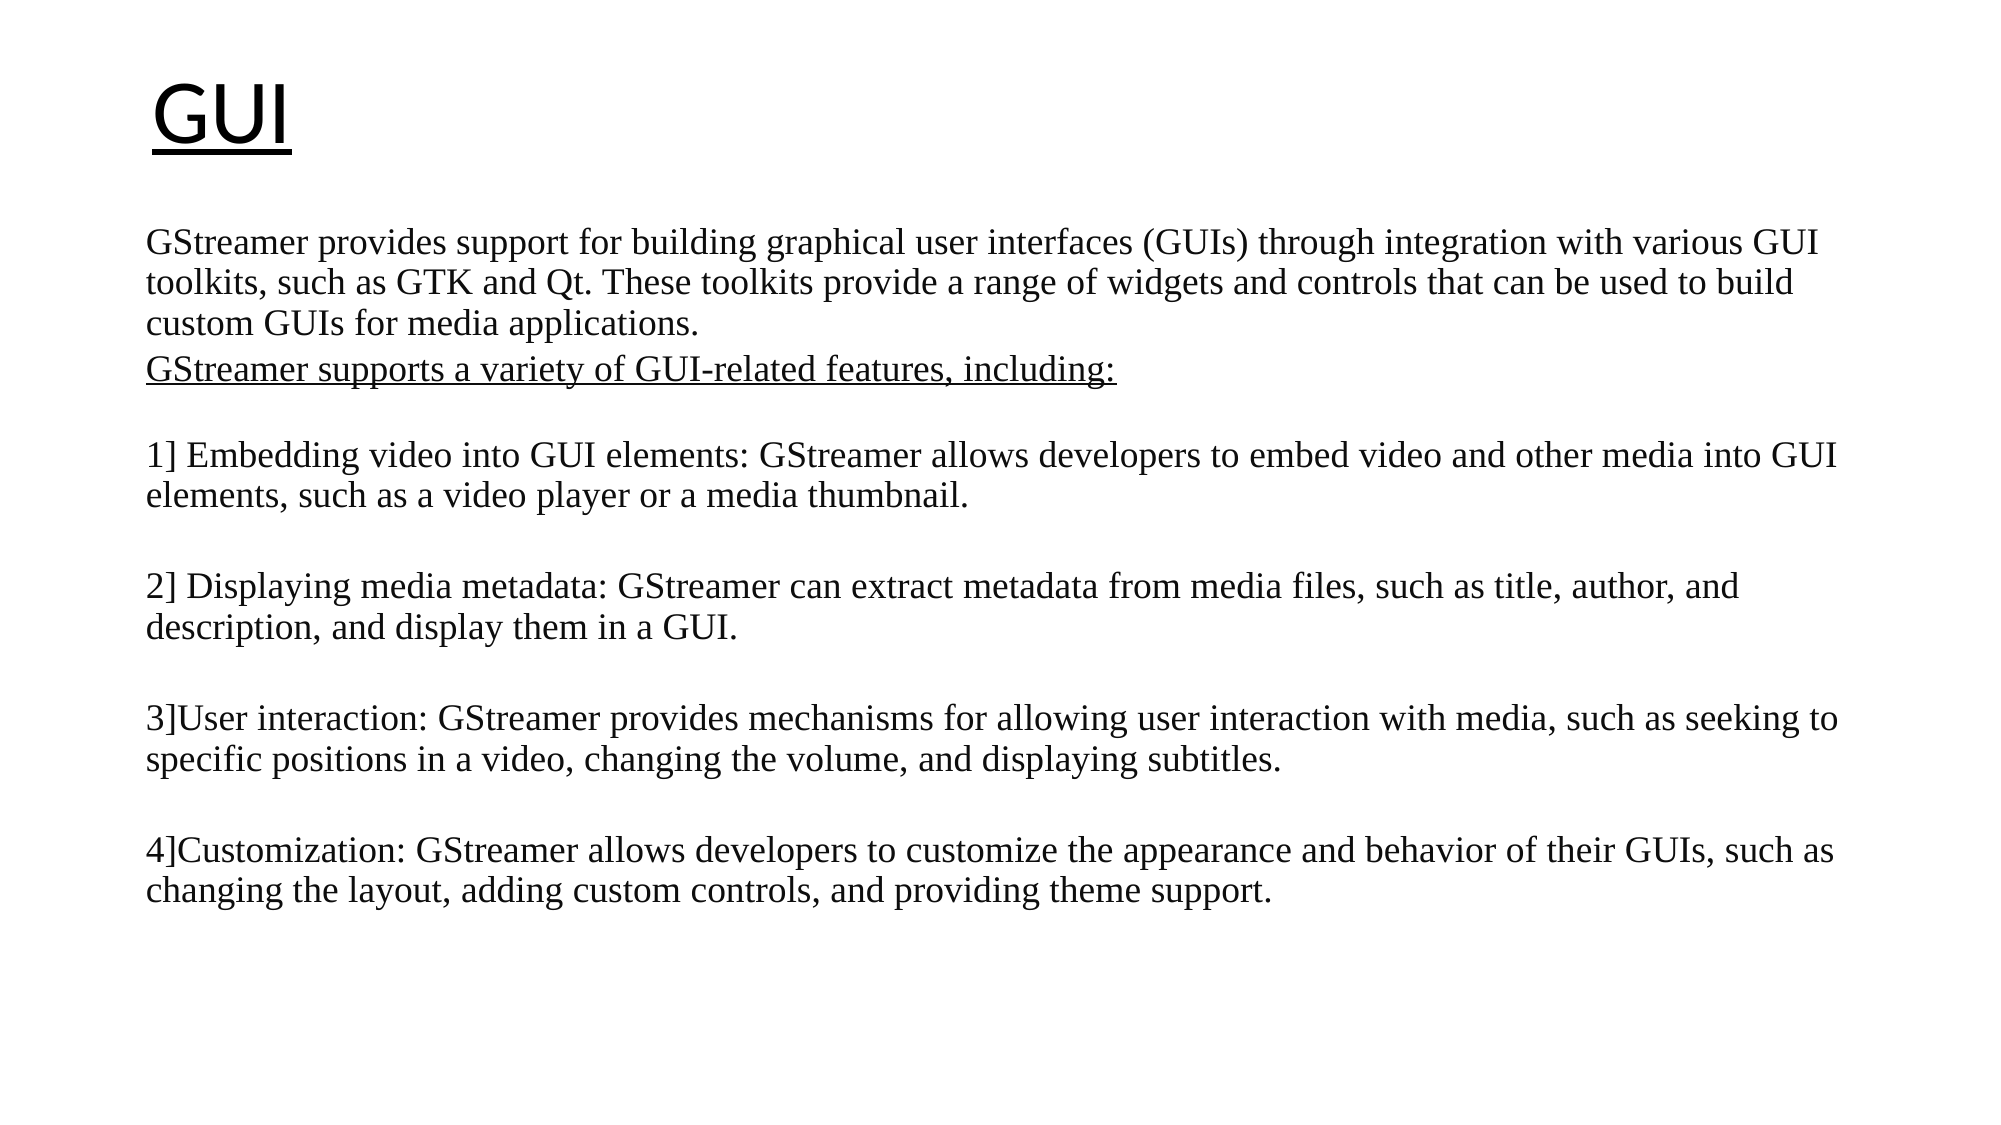

GUI
GStreamer provides support for building graphical user interfaces (GUIs) through integration with various GUI toolkits, such as GTK and Qt. These toolkits provide a range of widgets and controls that can be used to build custom GUIs for media applications.
GStreamer supports a variety of GUI-related features, including:
1] Embedding video into GUI elements: GStreamer allows developers to embed video and other media into GUI elements, such as a video player or a media thumbnail.

2] Displaying media metadata: GStreamer can extract metadata from media files, such as title, author, and description, and display them in a GUI.

3]User interaction: GStreamer provides mechanisms for allowing user interaction with media, such as seeking to specific positions in a video, changing the volume, and displaying subtitles.

4]Customization: GStreamer allows developers to customize the appearance and behavior of their GUIs, such as changing the layout, adding custom controls, and providing theme support.